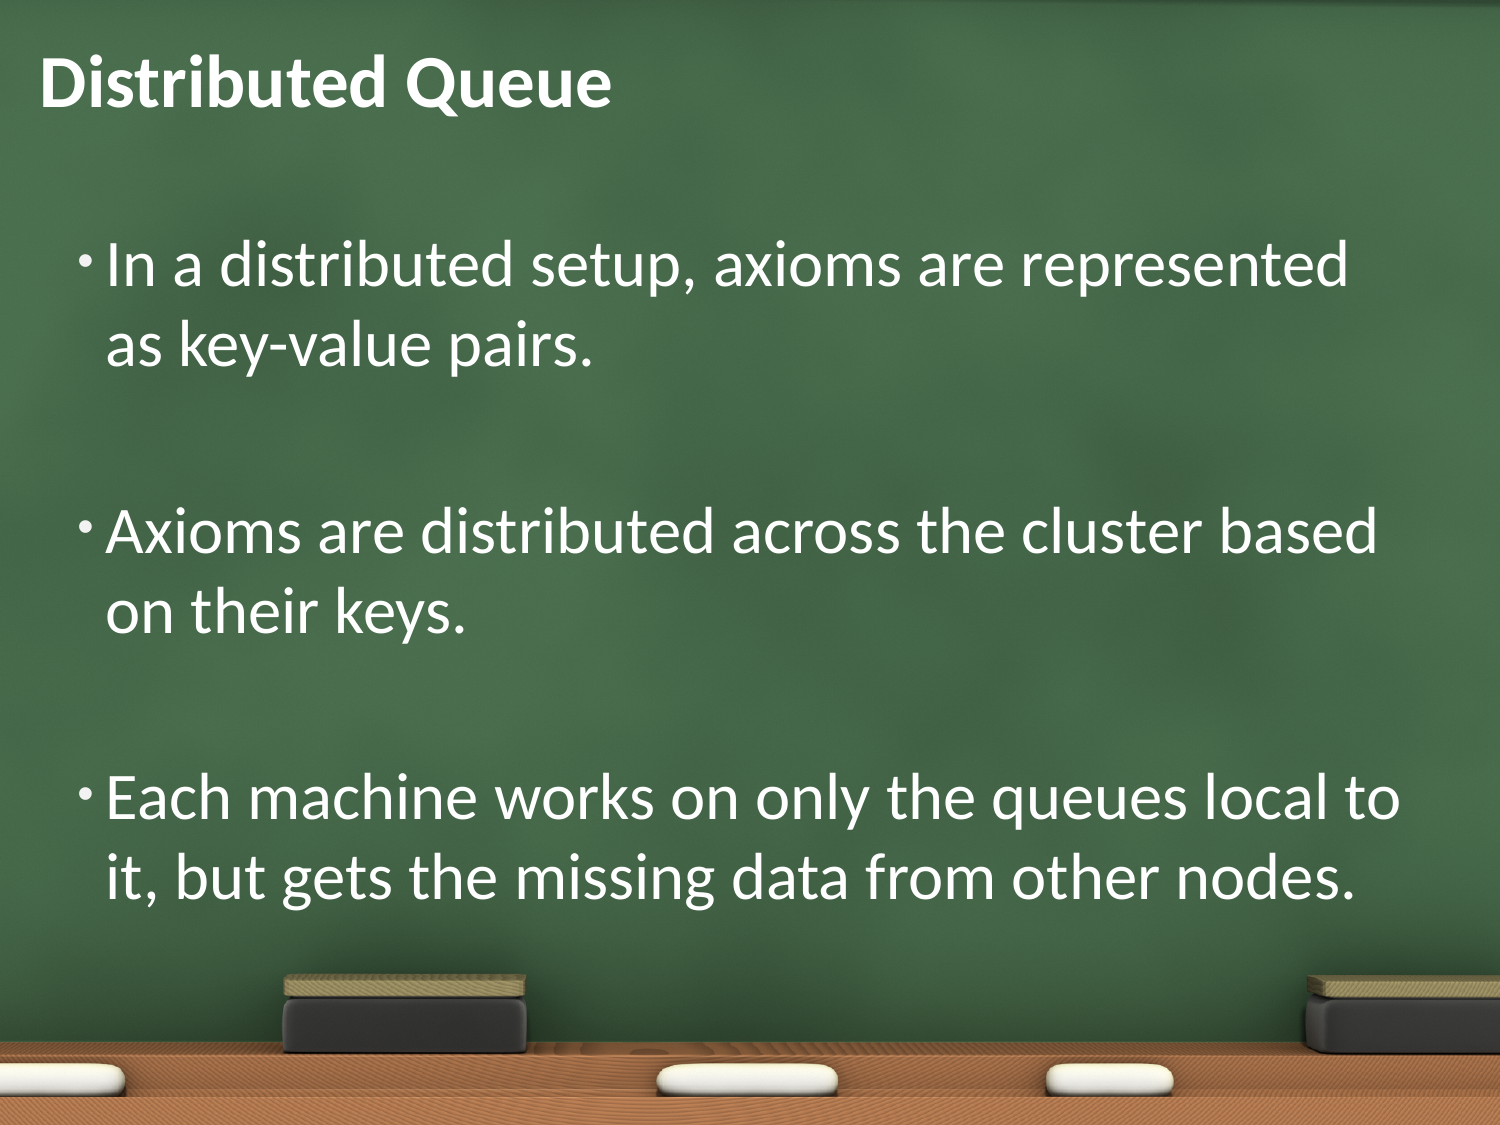

# Distributed Queue
In a distributed setup, axioms are represented as key-value pairs.

Axioms are distributed across the cluster based on their keys.

Each machine works on only the queues local to it, but gets the missing data from other nodes.